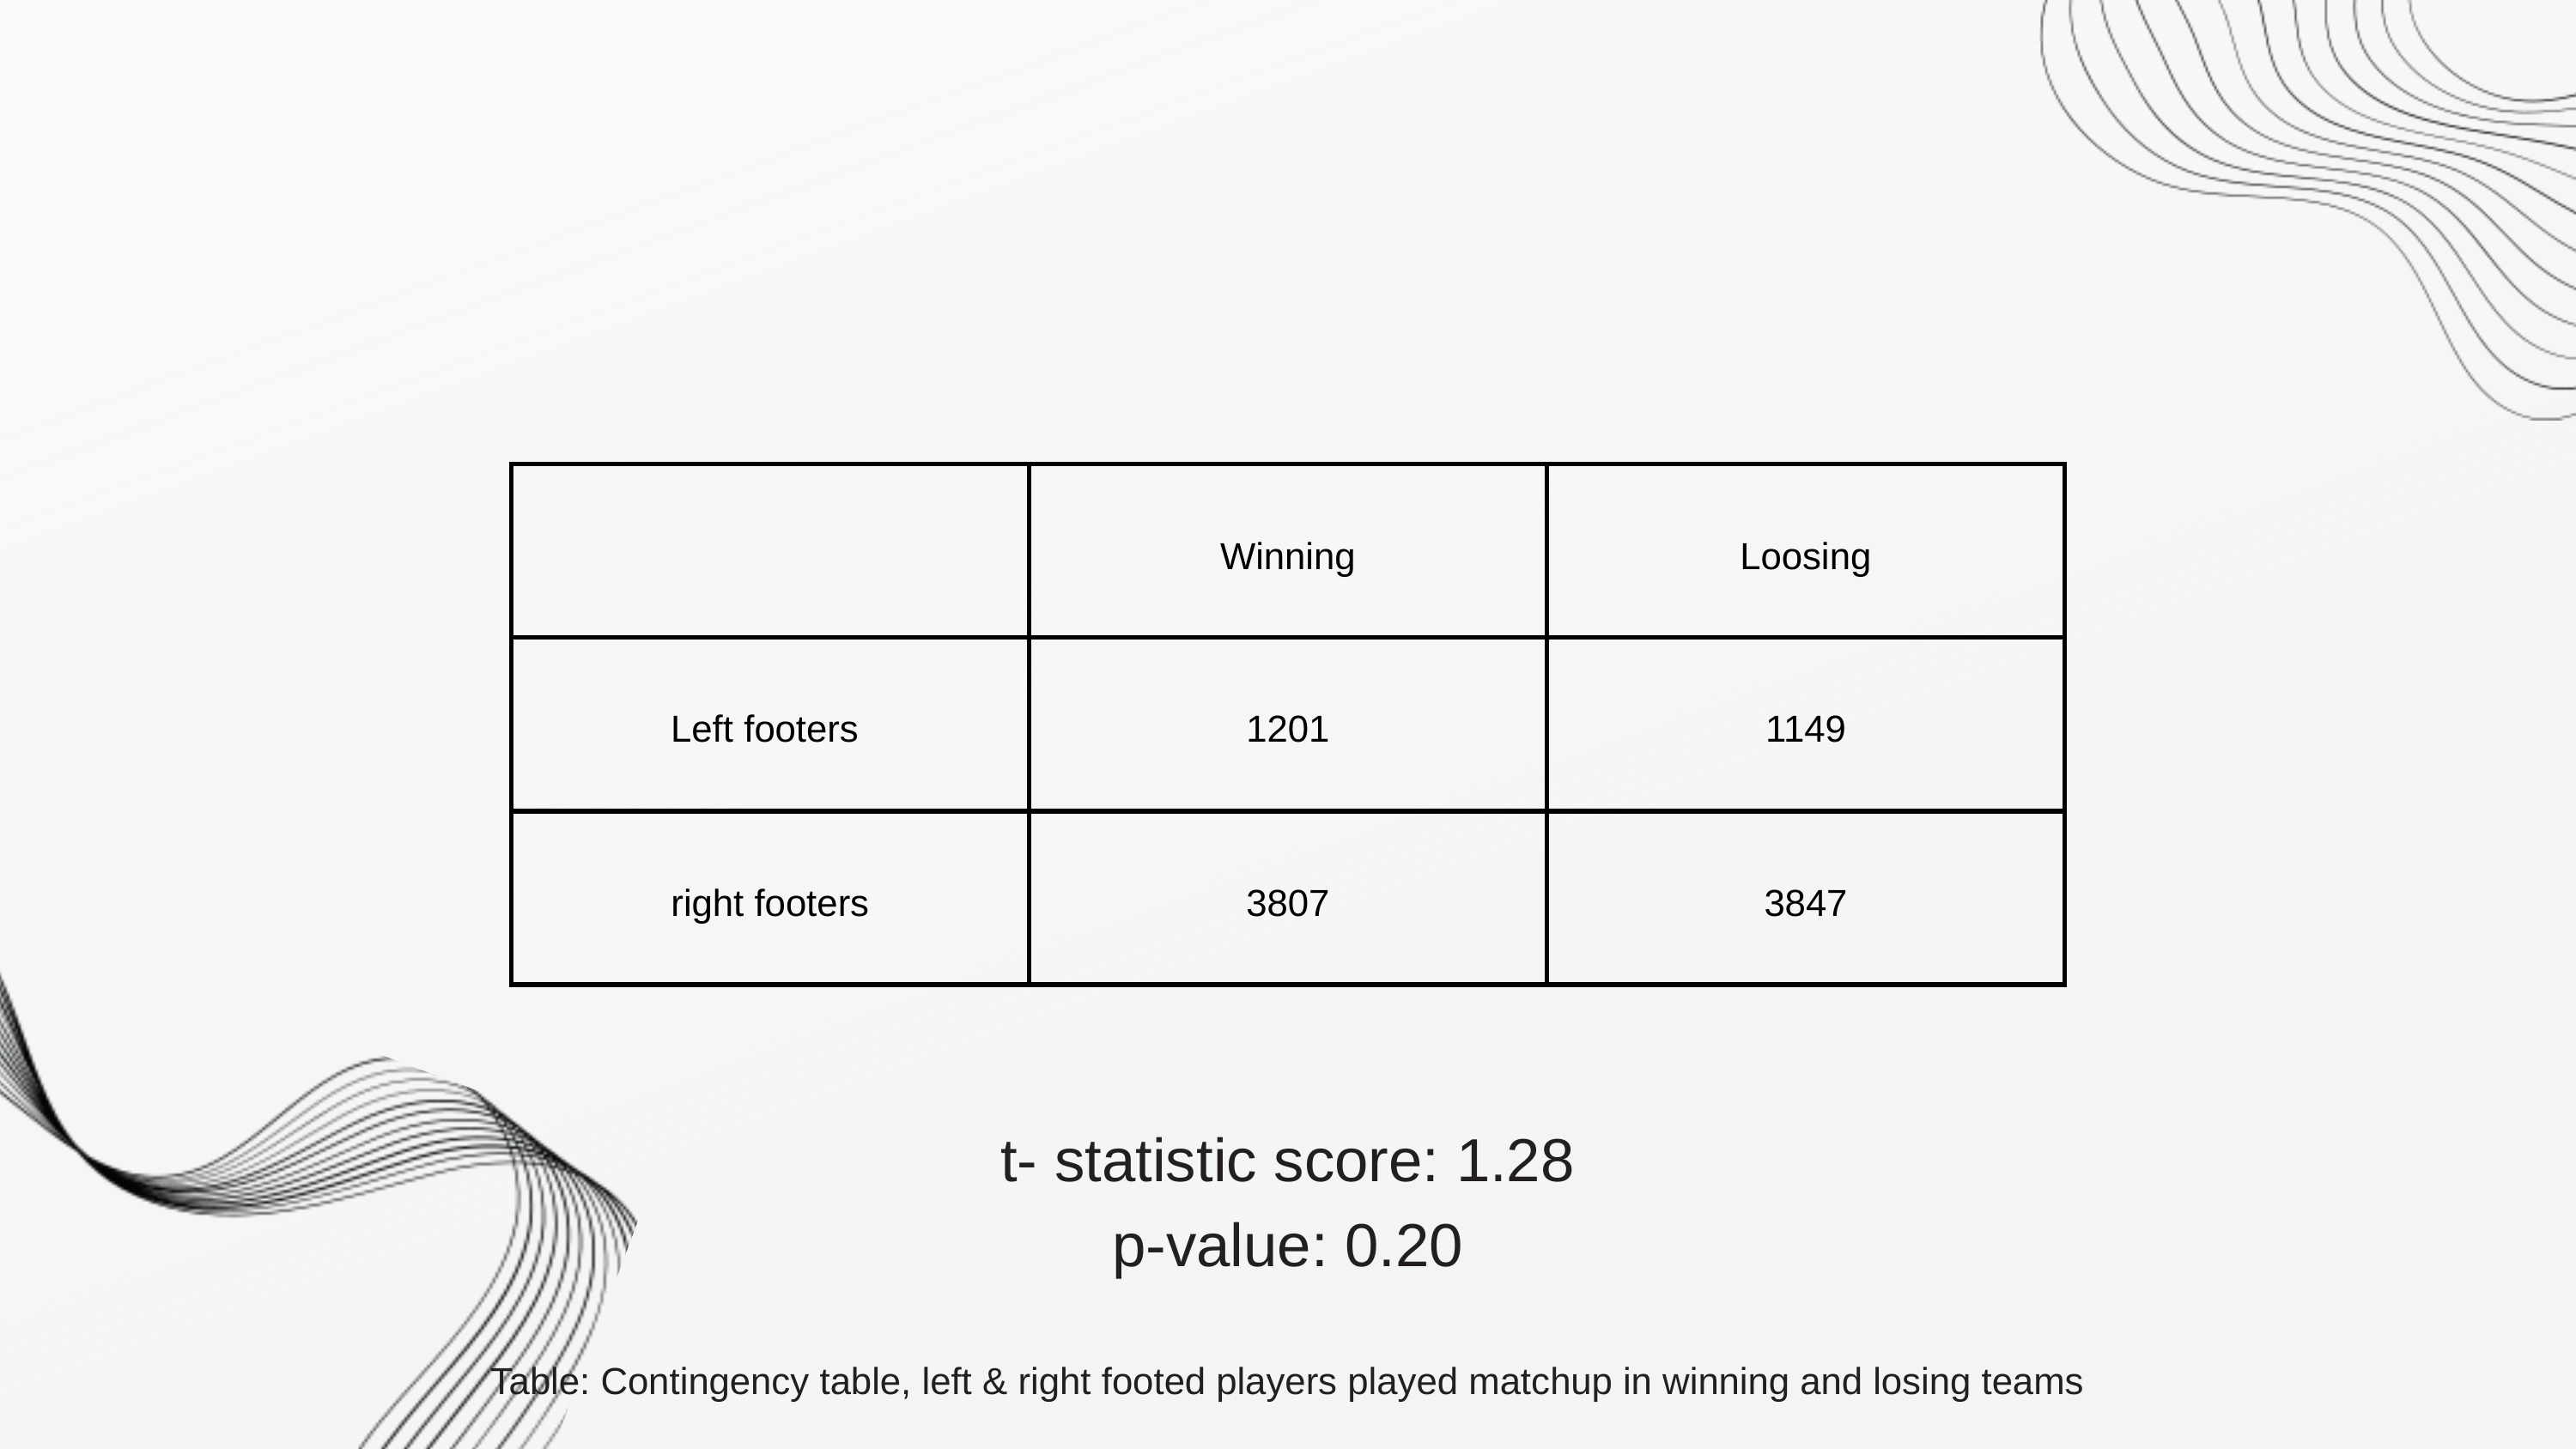

|  | Winning | Loosing |
| --- | --- | --- |
| Left footers | 1201 | 1149 |
| right footers | 3807 | 3847 |

t- statistic score: 1.28
p-value: 0.20
Table: Contingency table, left & right footed players played matchup in winning and losing teams